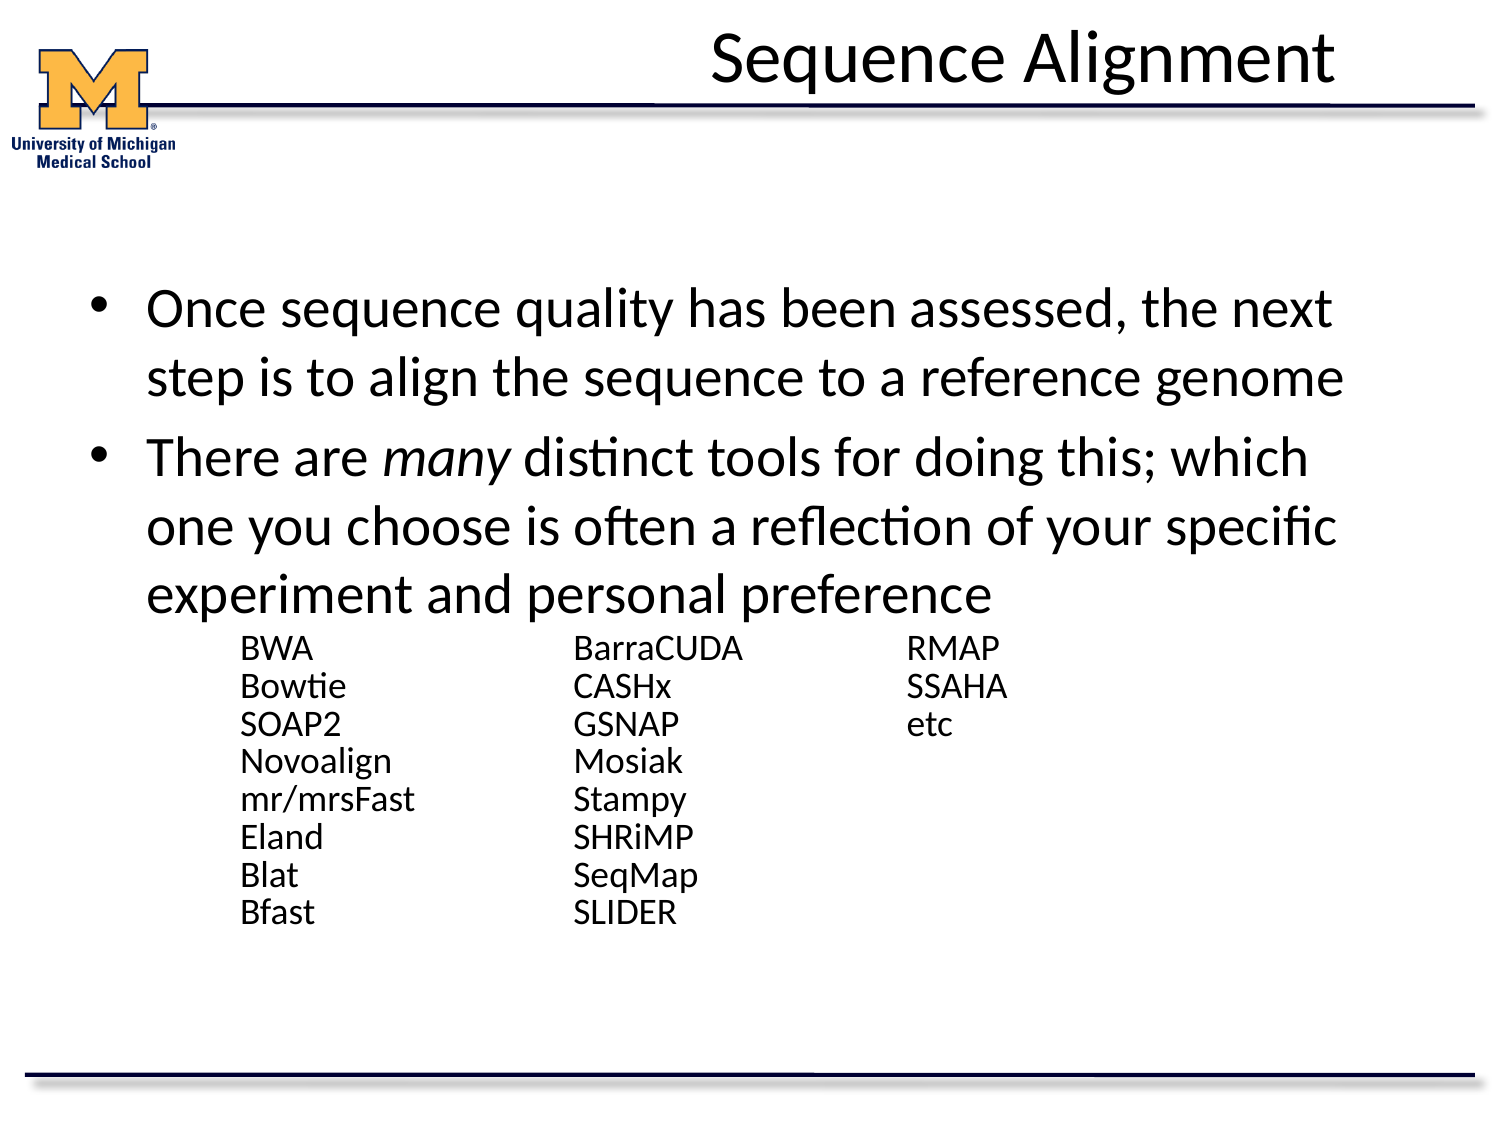

# Sequence Alignment
Once sequence quality has been assessed, the next step is to align the sequence to a reference genome
There are many distinct tools for doing this; which one you choose is often a reflection of your specific experiment and personal preference

| BWA Bowtie SOAP2 Novoalign mr/mrsFast Eland Blat Bfast | BarraCUDA CASHx GSNAP Mosiak Stampy SHRiMP SeqMap SLIDER | RMAP SSAHA etc |
| --- | --- | --- |